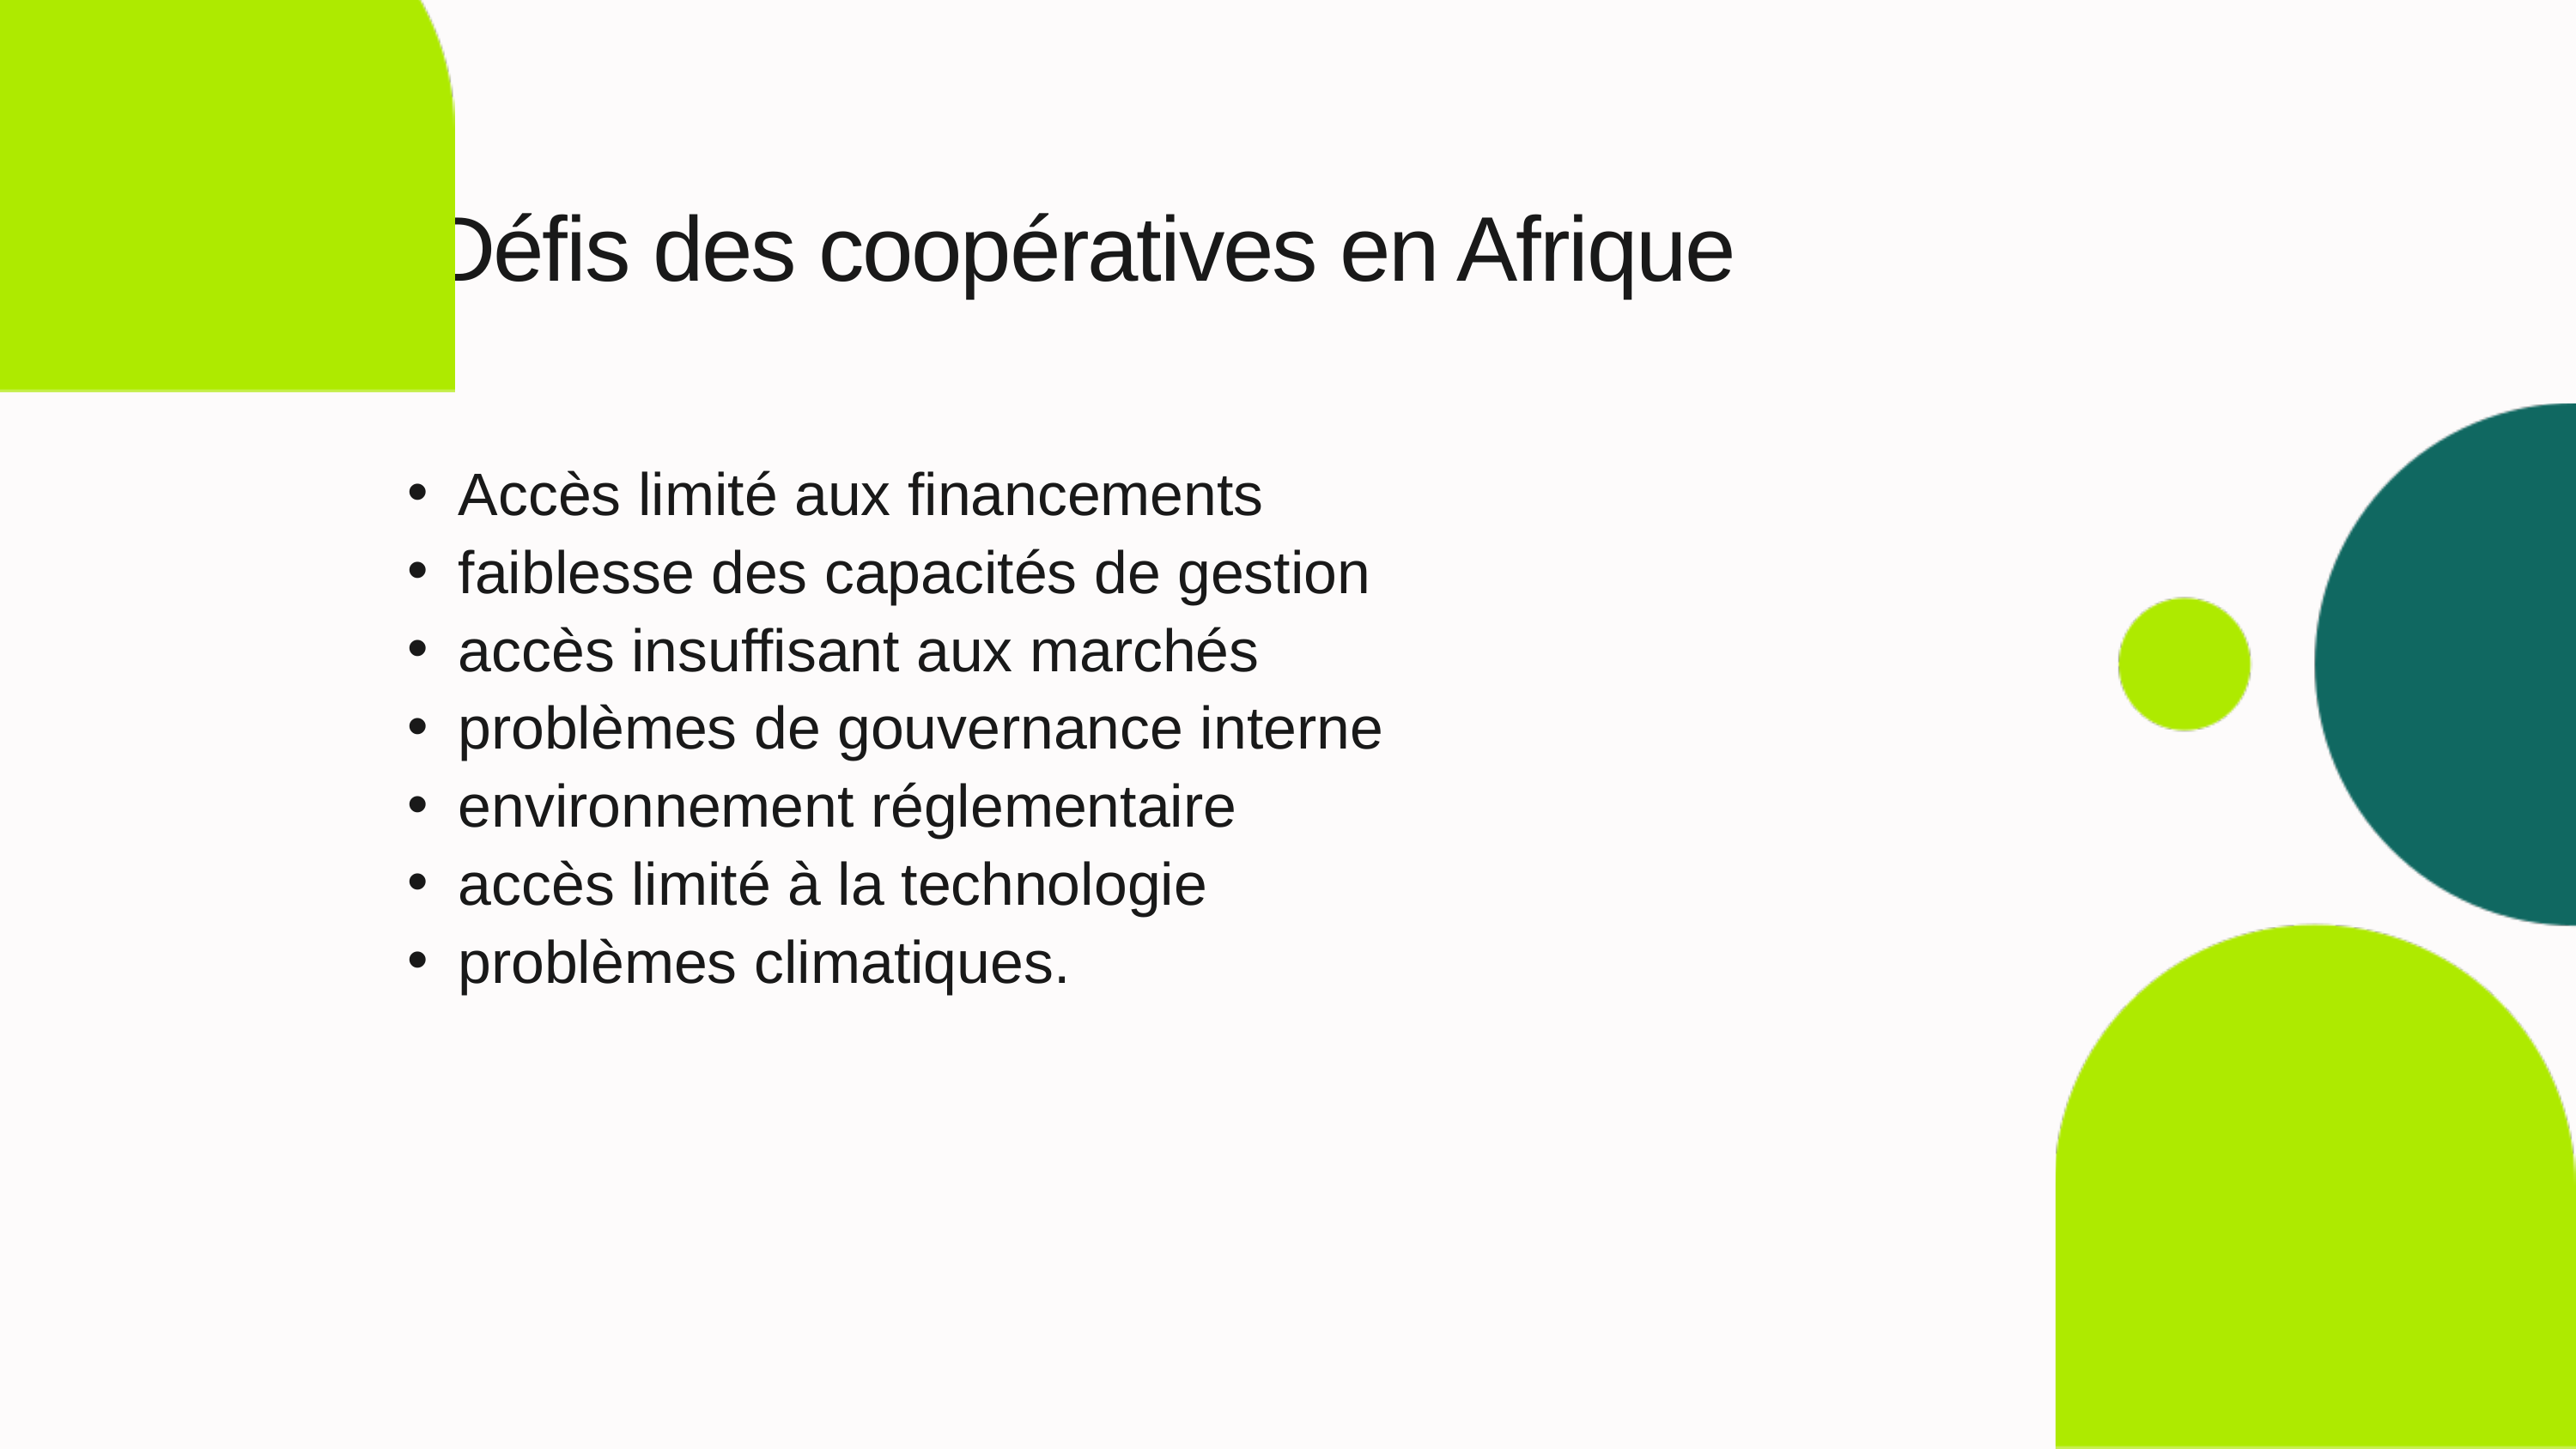

Défis des coopératives en Afrique

Accès limité aux financements
faiblesse des capacités de gestion
accès insuffisant aux marchés
problèmes de gouvernance interne
environnement réglementaire
accès limité à la technologie
problèmes climatiques.